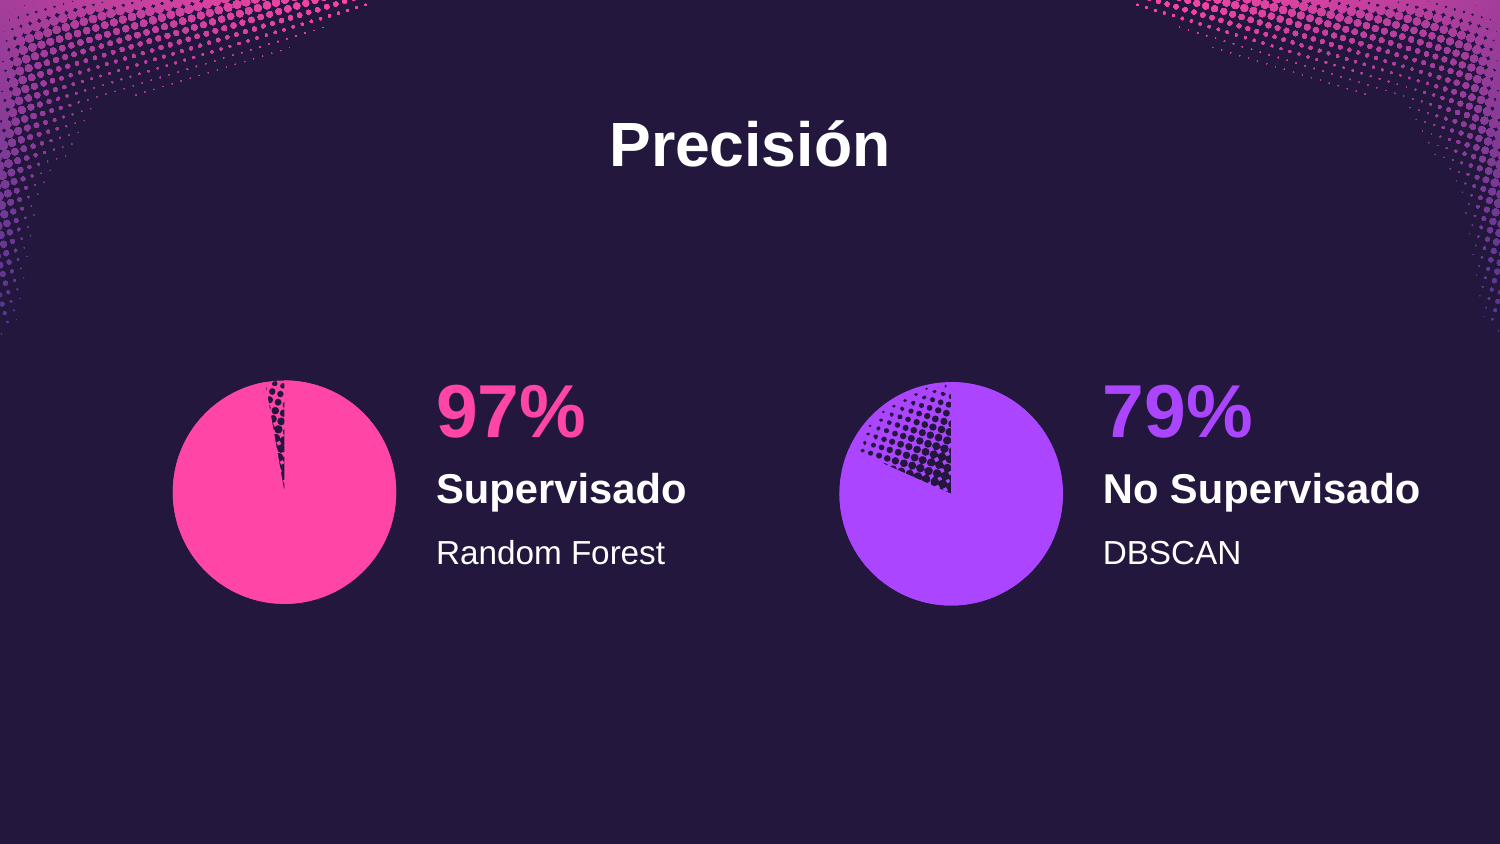

# Precisión
97%
79%

Supervisado
No Supervisado
Random Forest
DBSCAN